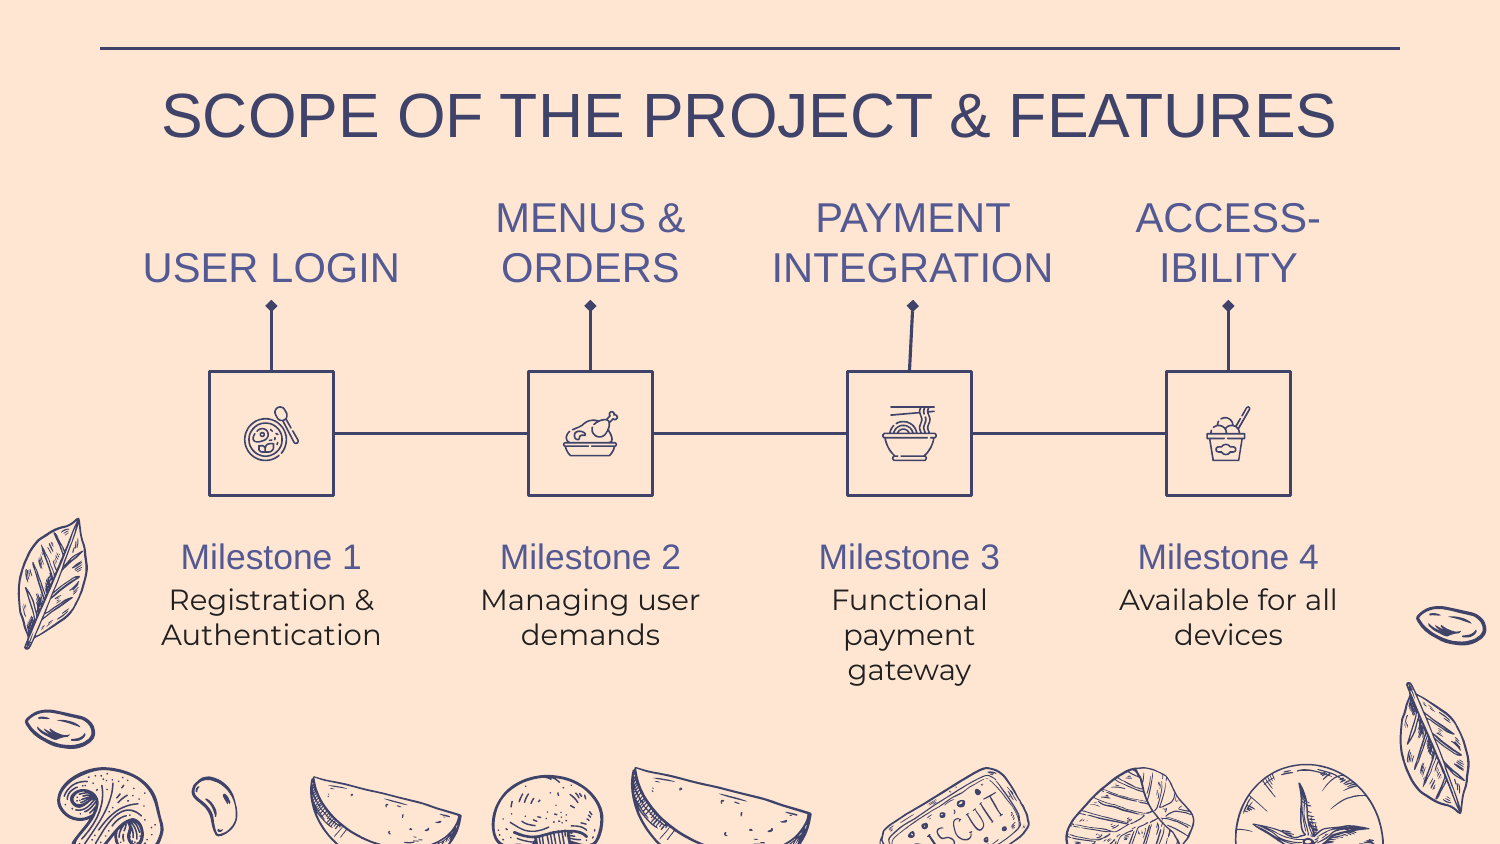

# SCOPE OF THE PROJECT & FEATURES
PAYMENT INTEGRATION
USER LOGIN
MENUS &
ORDERS
ACCESS-
IBILITY

Milestone 1
Milestone 2
Milestone 3
Milestone 4
Registration & Authentication
Managing user demands
Functional payment gateway
Available for all devices